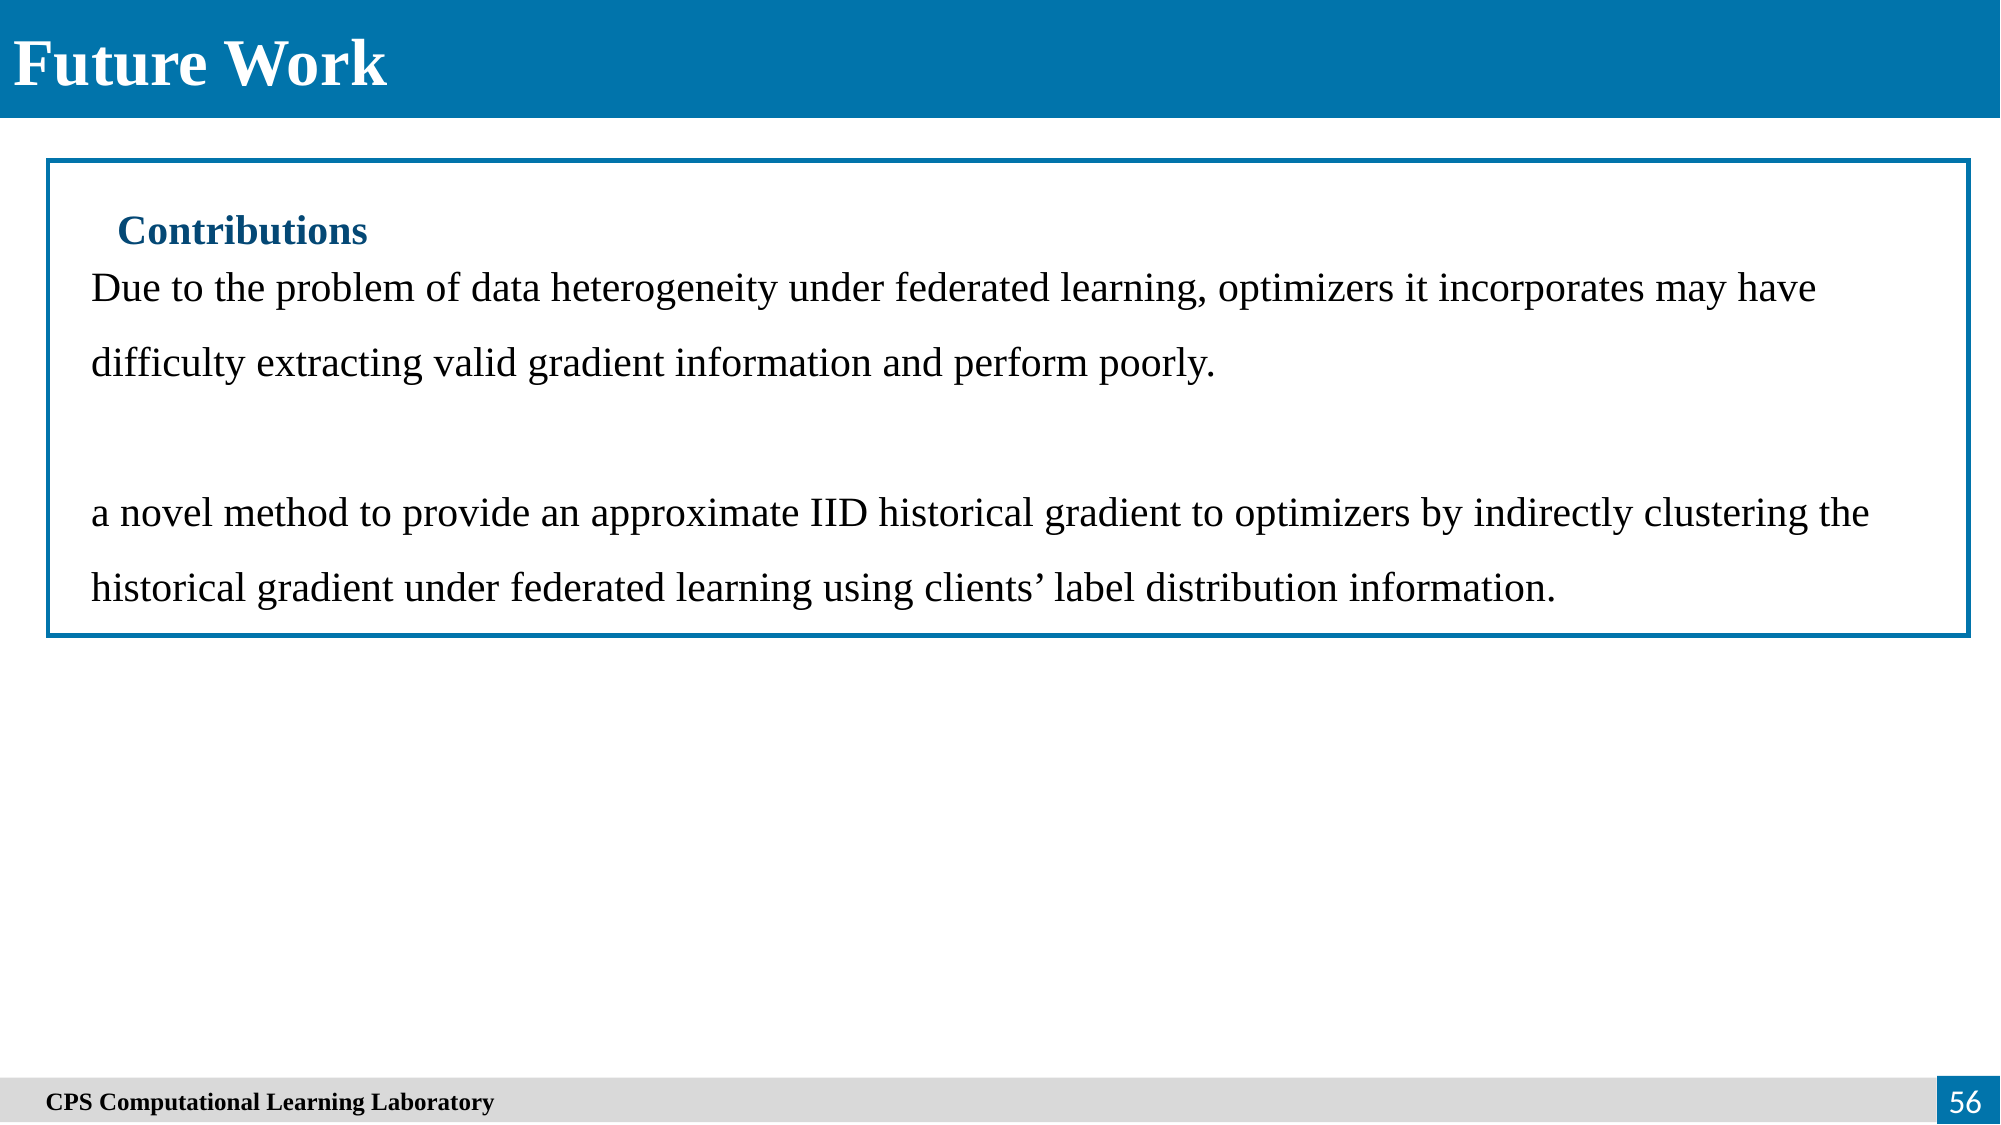

Future Work

Contributions
Due to the problem of data heterogeneity under federated learning, optimizers it incorporates may have difficulty extracting valid gradient information and perform poorly.

a novel method to provide an approximate IID historical gradient to optimizers by indirectly clustering the historical gradient under federated learning using clients’ label distribution information.

56
　CPS Computational Learning Laboratory